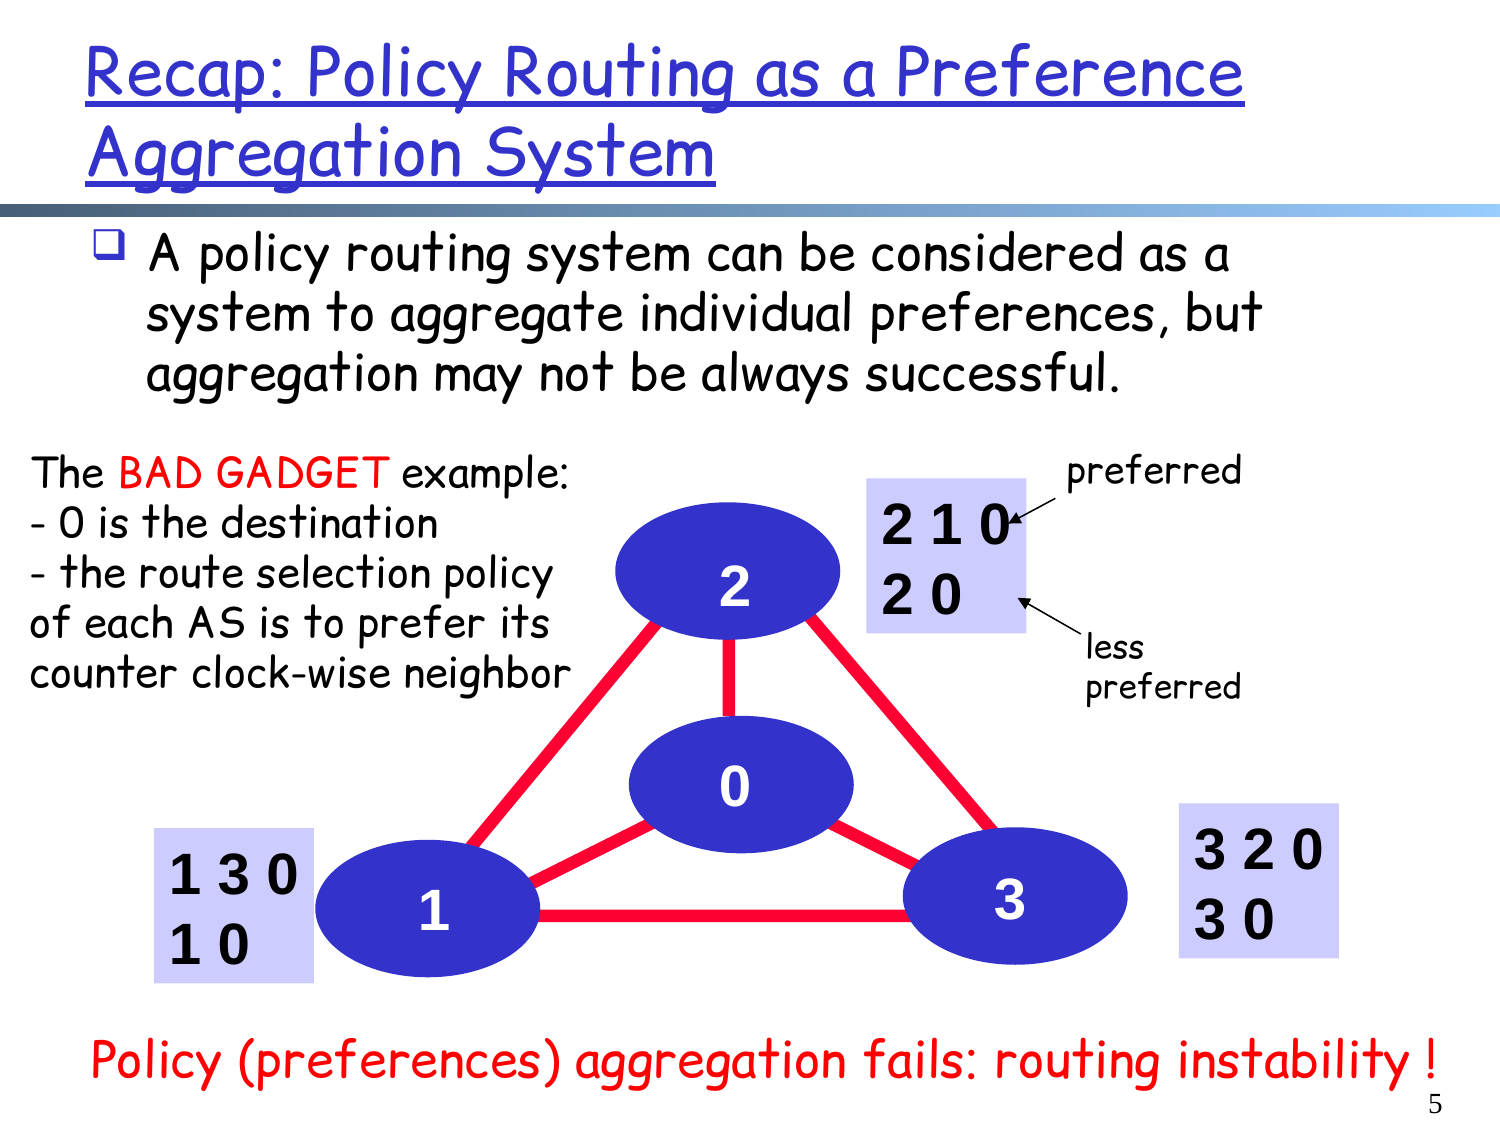

Recap: Policy Routing as a Preference Aggregation System
A policy routing system can be considered as a system to aggregate individual preferences, but aggregation may not be always successful.
The BAD GADGET example:
- 0 is the destination
- the route selection policy of each AS is to prefer its counter clock-wise neighbor
preferred

2 1 0
2 0

2

4

0

3 2 0
3 0

1 3 0
1 0

1
3

3

less
preferred
Policy (preferences) aggregation fails: routing instability !
5